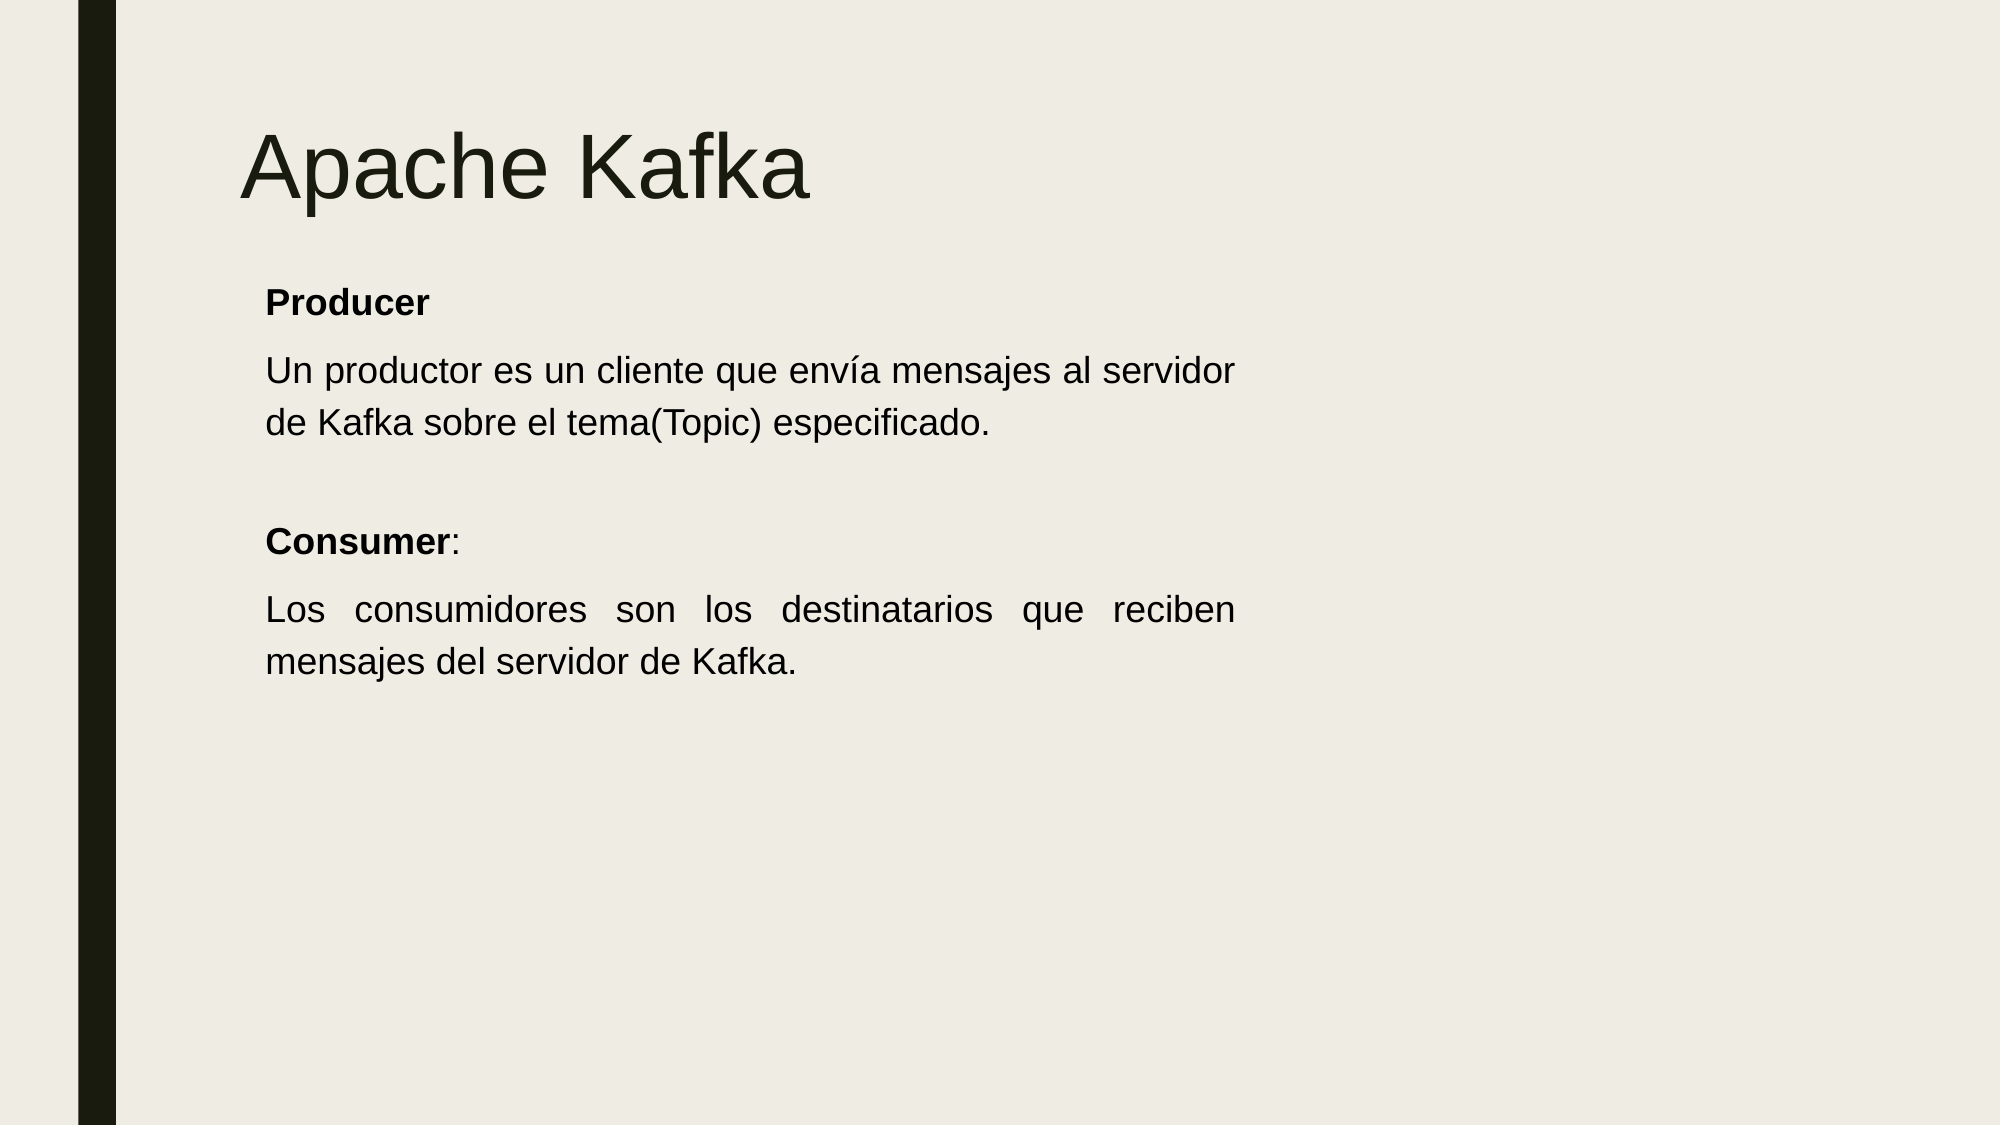

# Apache Kafka
Producer
Un productor es un cliente que envía mensajes al servidor de Kafka sobre el tema(Topic) especificado.
Consumer:
Los consumidores son los destinatarios que reciben mensajes del servidor de Kafka.